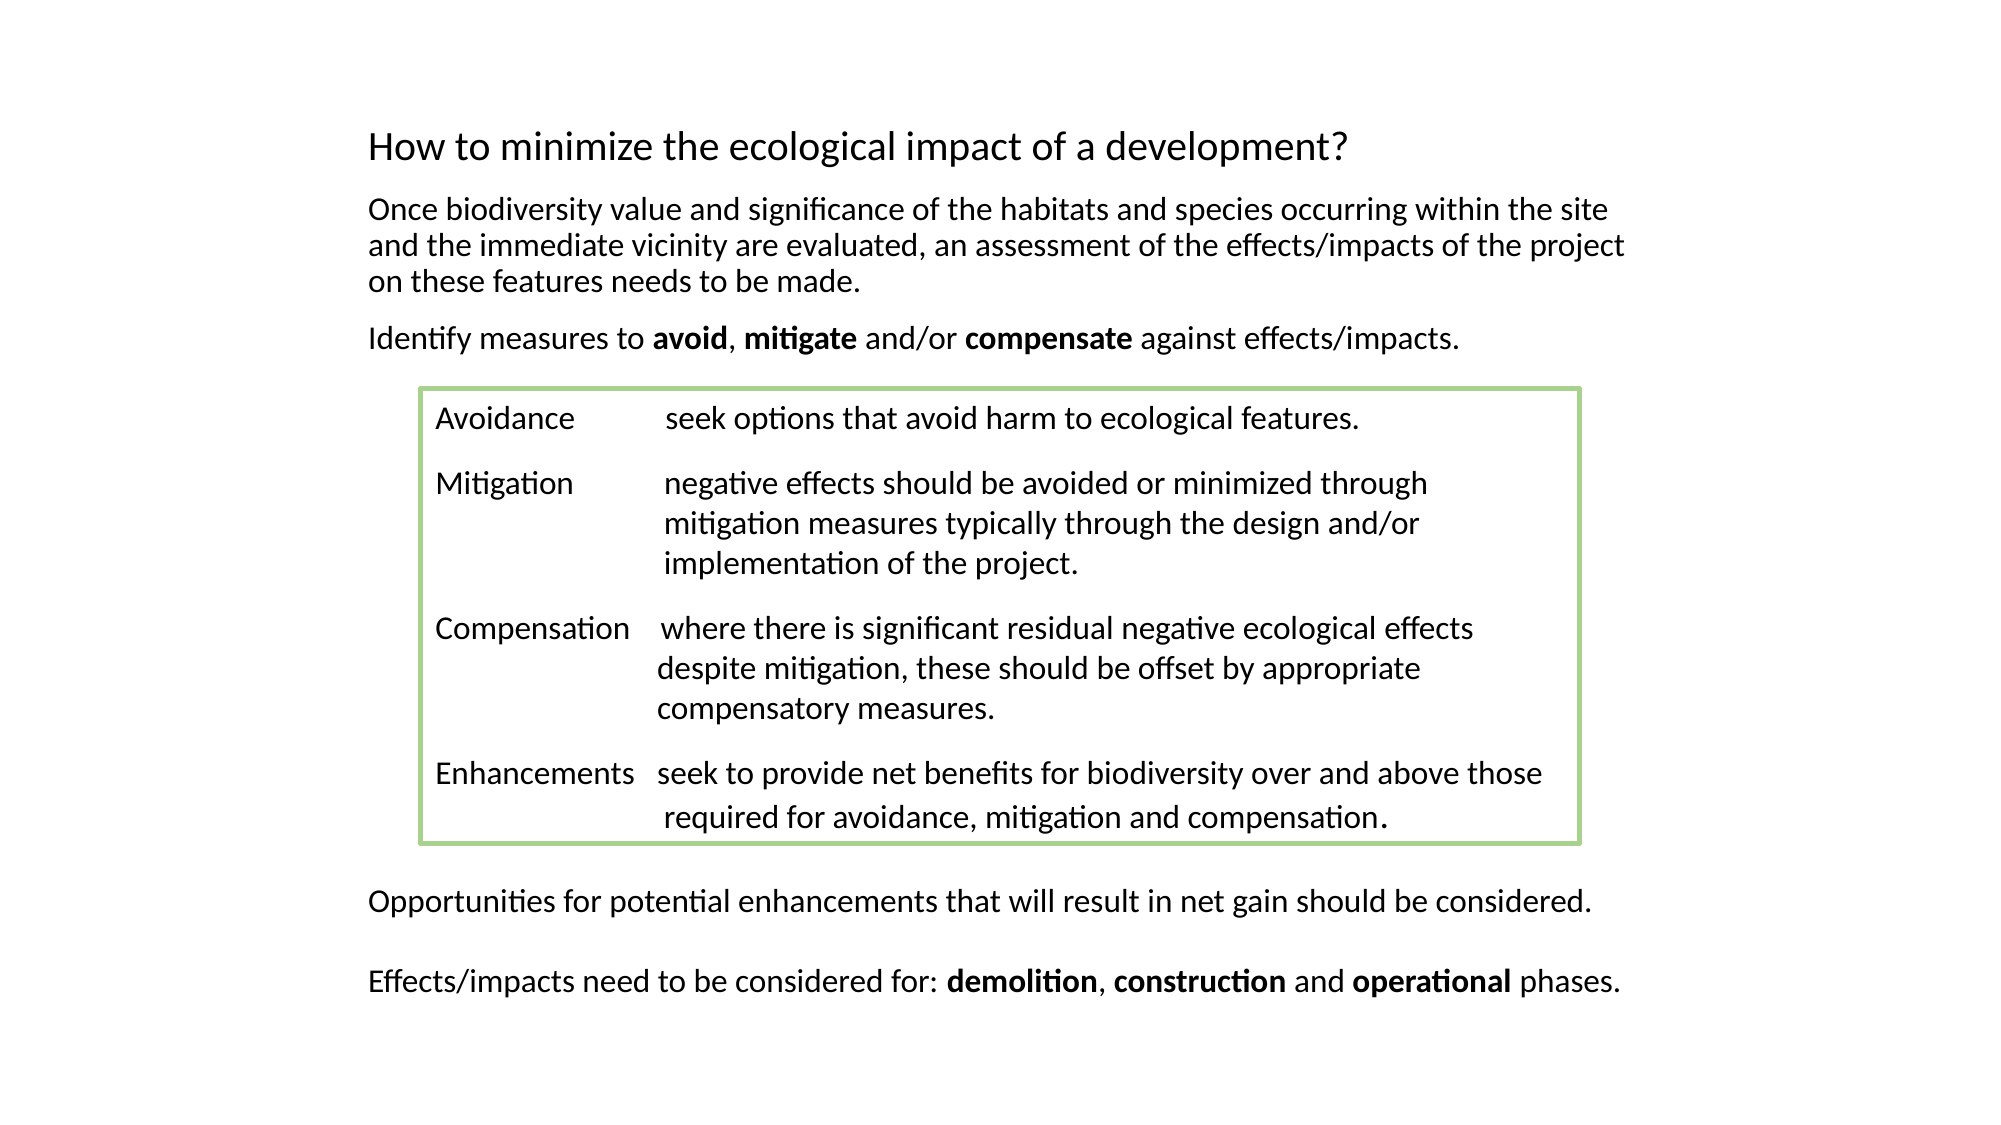

# How to minimize the ecological impact of a development?
Once biodiversity value and significance of the habitats and species occurring within the site and the immediate vicinity are evaluated, an assessment of the effects/impacts of the project on these features needs to be made.
Identify measures to avoid, mitigate and/or compensate against effects/impacts.

Avoidance            seek options that avoid harm to ecological features.
Mitigation            negative effects should be avoided or minimized through mitigation measures typically through the design and/or implementation of the project.
Compensation    where there is significant residual negative ecological effects despite mitigation, these should be offset by appropriate compensatory measures.
Enhancements   seek to provide net benefits for biodiversity over and above those required for avoidance, mitigation and compensation.
Opportunities for potential enhancements that will result in net gain should be considered.

Effects/impacts need to be considered for: demolition, construction and operational phases.